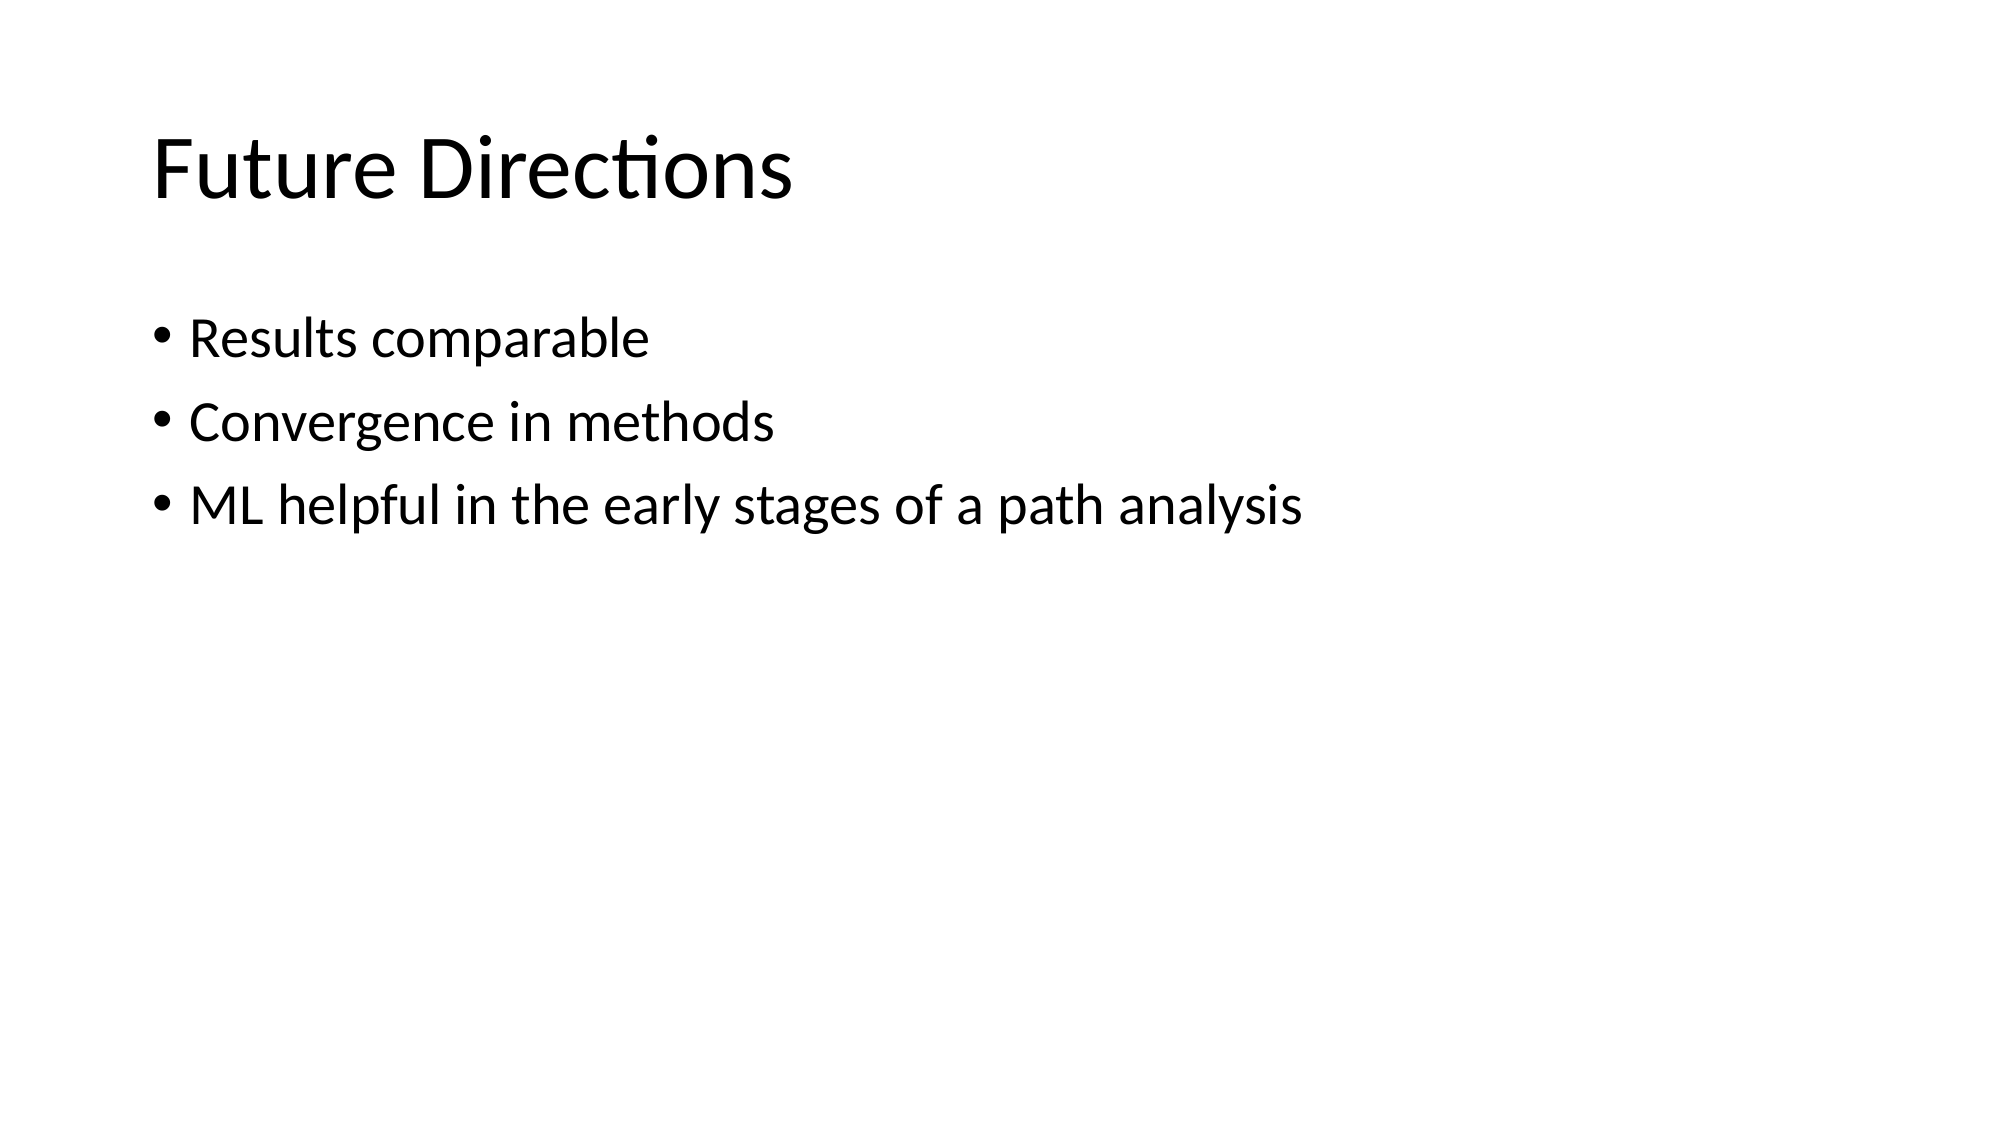

# Future Directions
Results comparable
Convergence in methods
ML helpful in the early stages of a path analysis